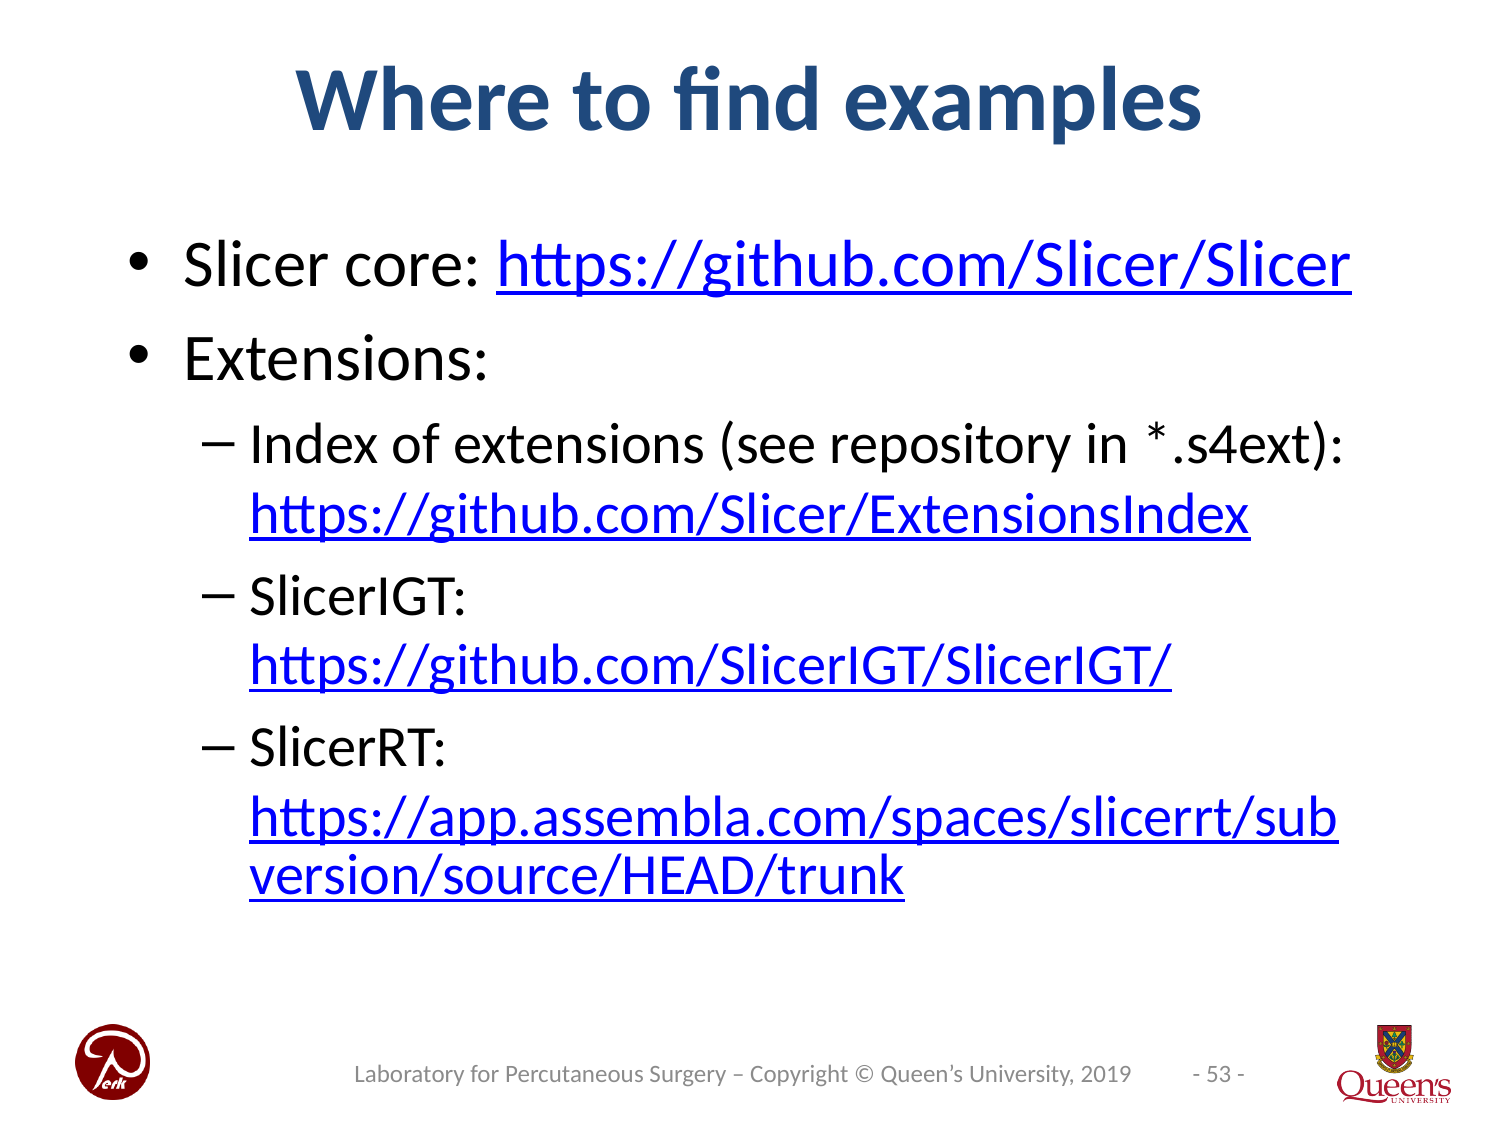

Where to find examples
Slicer core: https://github.com/Slicer/Slicer
Extensions:
Index of extensions (see repository in *.s4ext): https://github.com/Slicer/ExtensionsIndex
SlicerIGT: https://github.com/SlicerIGT/SlicerIGT/
SlicerRT: https://app.assembla.com/spaces/slicerrt/subversion/source/HEAD/trunk

Laboratory for Percutaneous Surgery – Copyright © Queen’s University, 2019
- 53 -